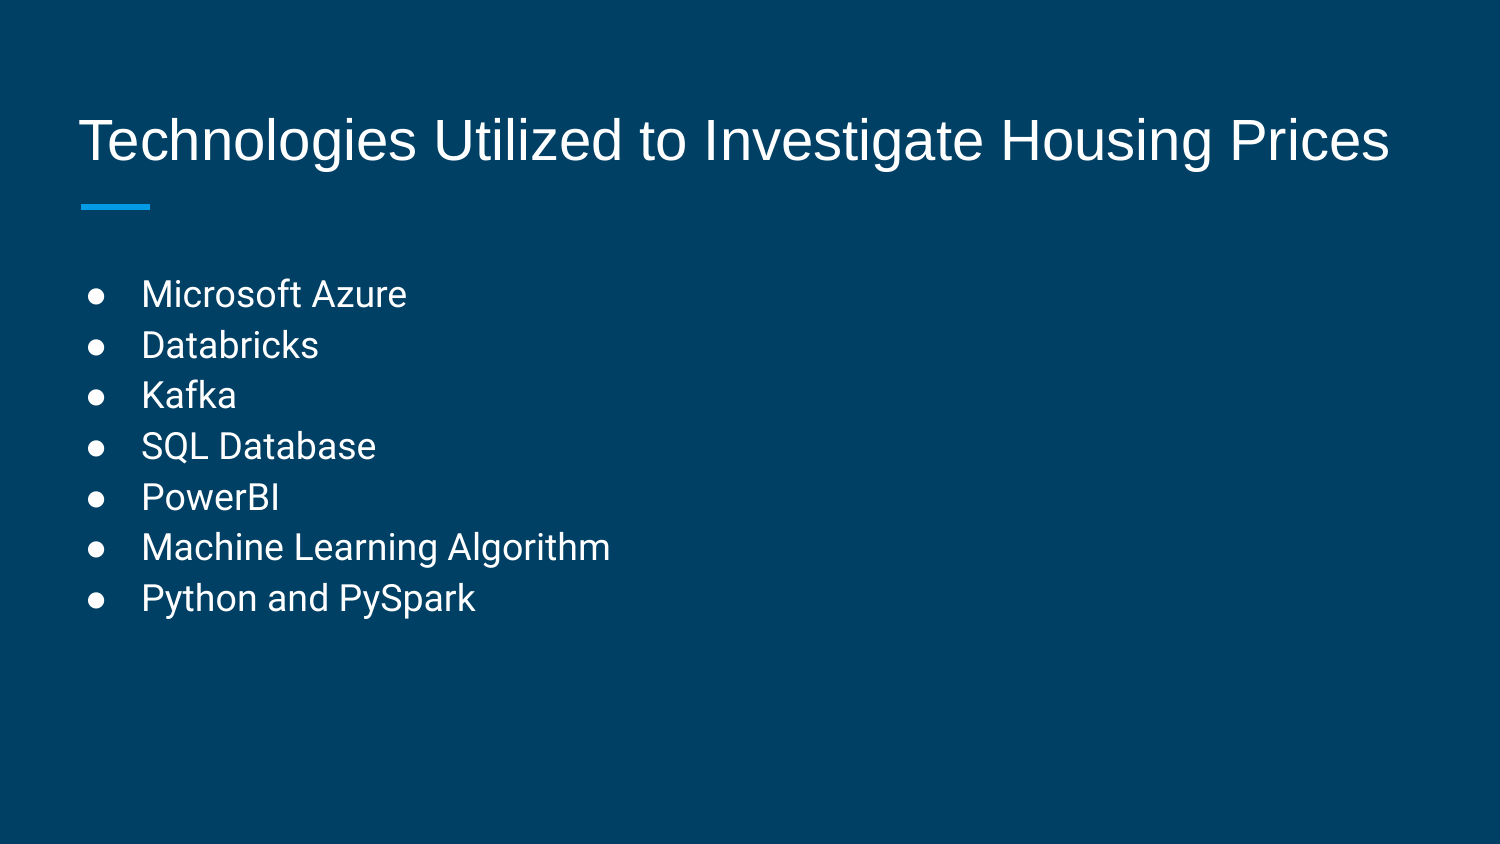

# Technologies Utilized to Investigate Housing Prices
Microsoft Azure
Databricks
Kafka
SQL Database
PowerBI
Machine Learning Algorithm
Python and PySpark